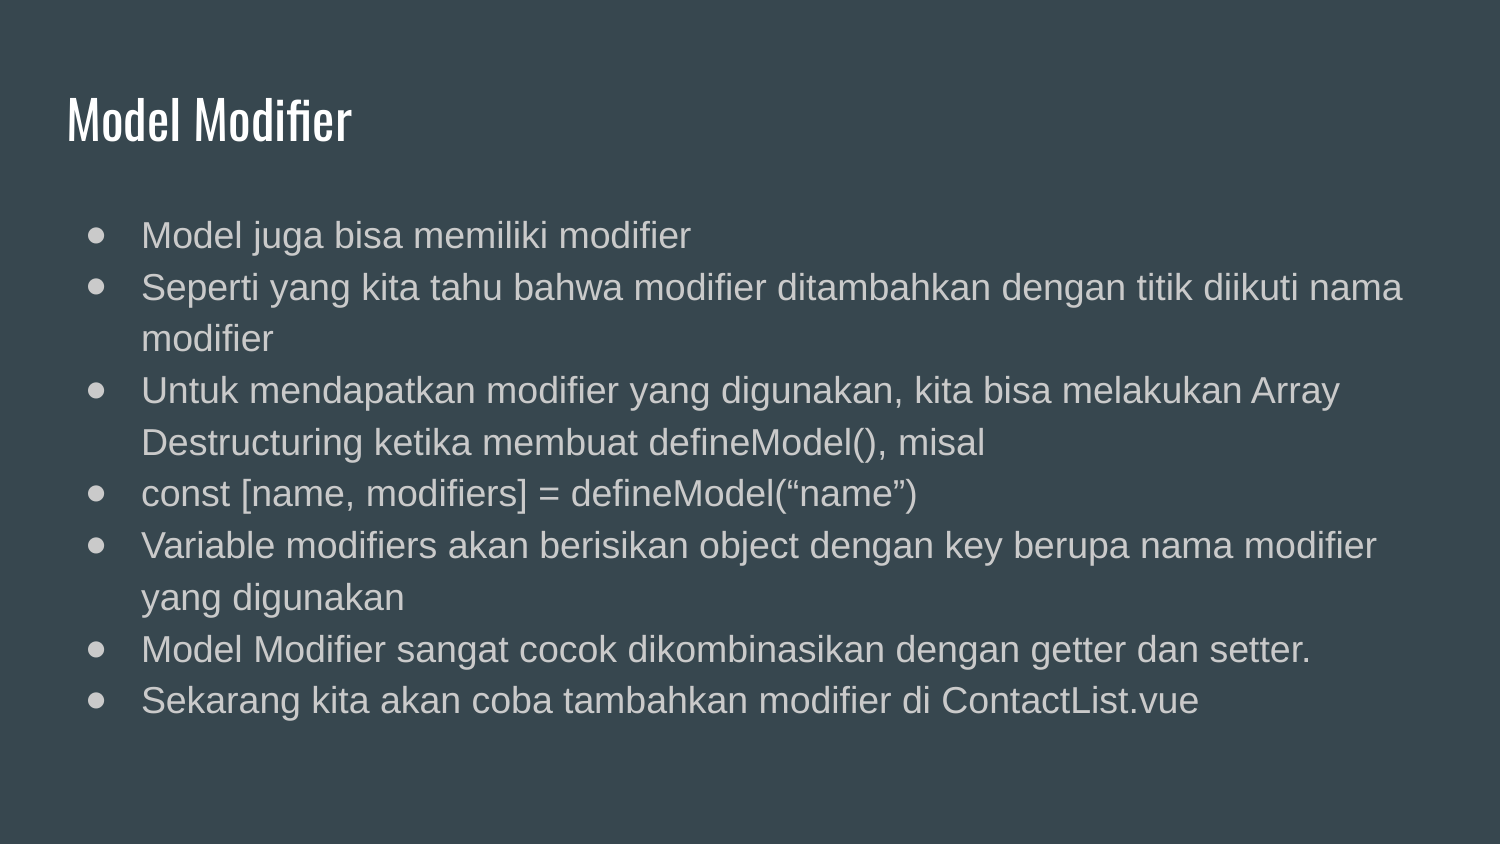

# Model Modifier
Model juga bisa memiliki modifier
Seperti yang kita tahu bahwa modifier ditambahkan dengan titik diikuti nama modifier
Untuk mendapatkan modifier yang digunakan, kita bisa melakukan Array Destructuring ketika membuat defineModel(), misal
const [name, modifiers] = defineModel(“name”)
Variable modifiers akan berisikan object dengan key berupa nama modifier yang digunakan
Model Modifier sangat cocok dikombinasikan dengan getter dan setter.
Sekarang kita akan coba tambahkan modifier di ContactList.vue